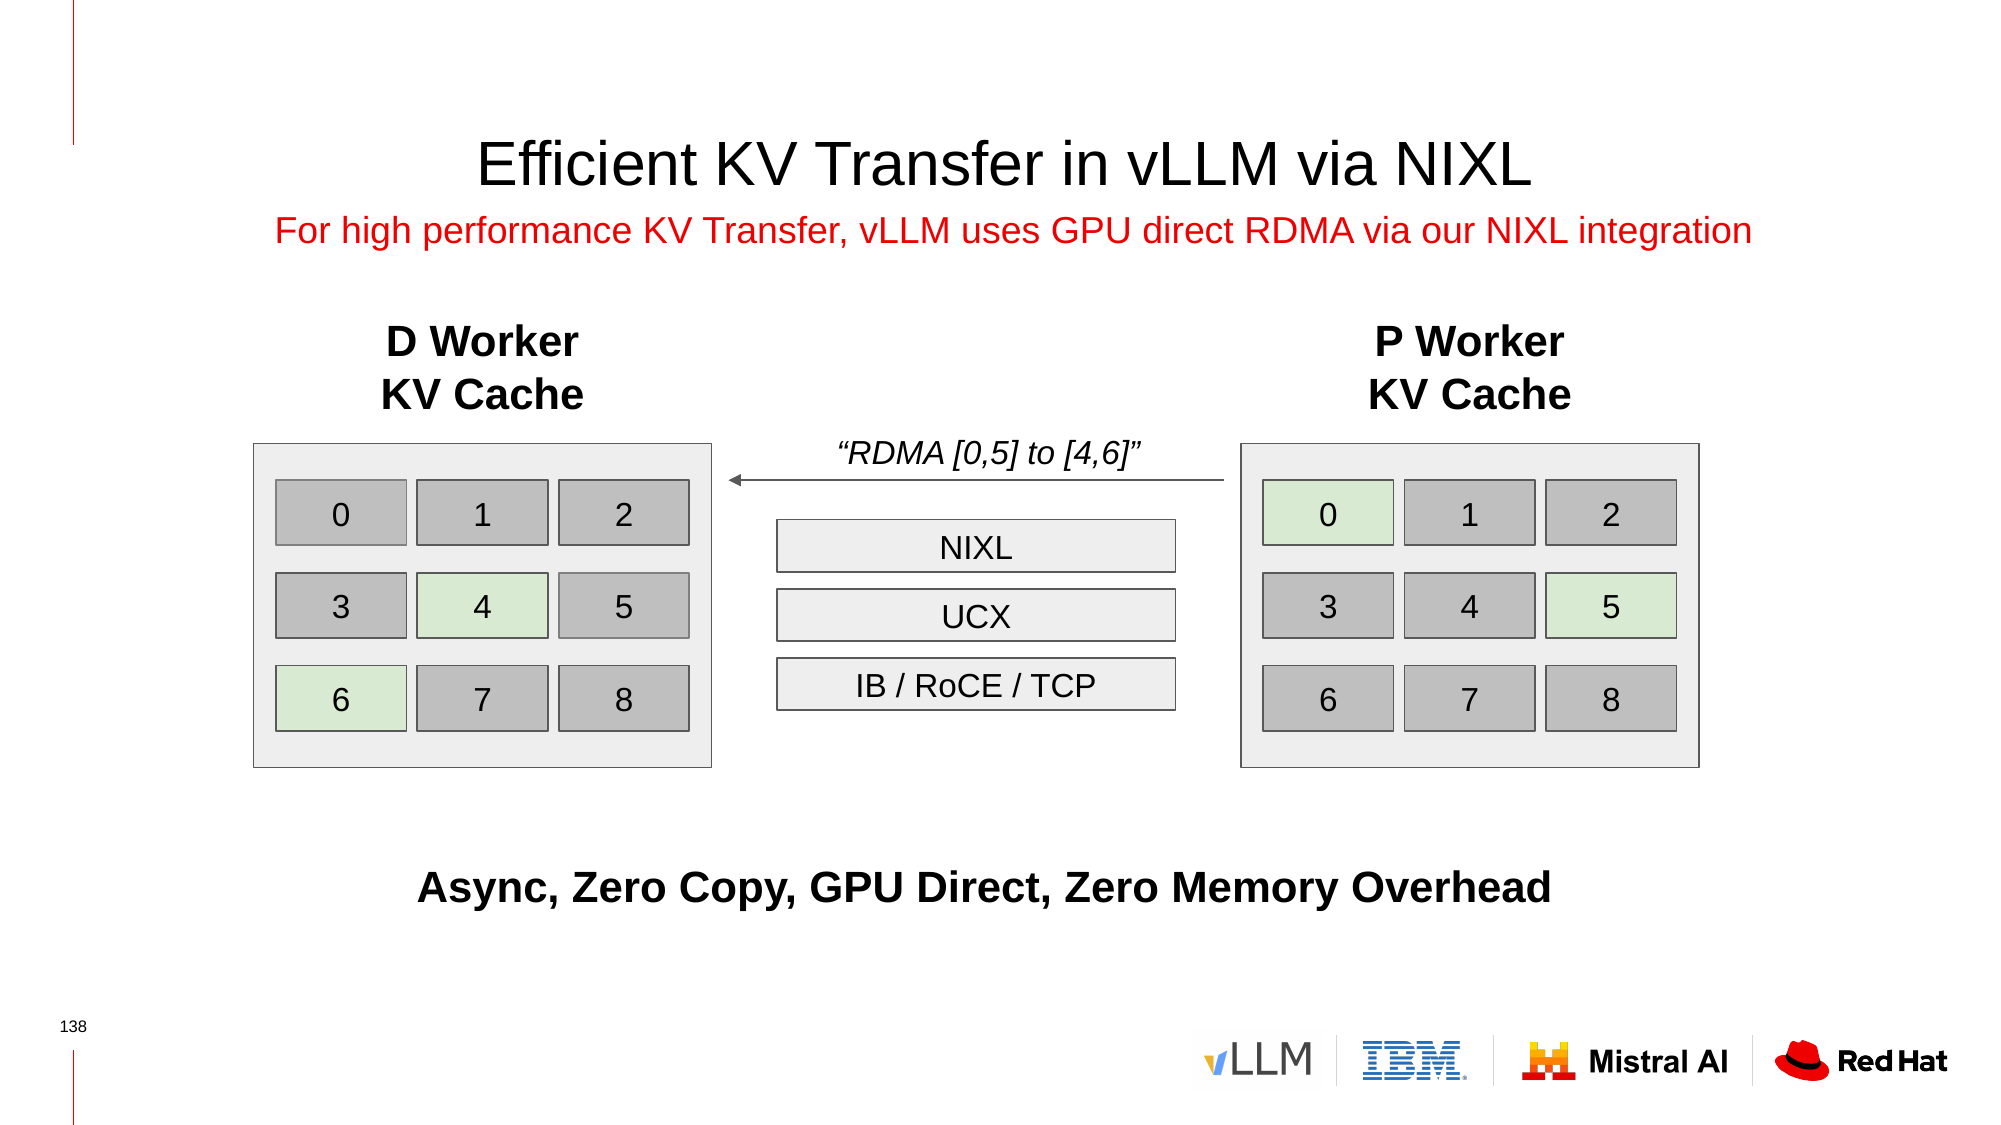

Efficient KV Transfer in vLLM via NIXL
For high performance KV Transfer, vLLM uses GPU direct RDMA via our NIXL integration
D Worker
KV Cache
P Worker KV Cache
“RDMA [0,5] to [4,6]”

0
1
2
0
1
2
NIXL
3
4
5
3
4
5
UCX
IB / RoCE / TCP
6
7
8
6
7
8
Async, Zero Copy, GPU Direct, Zero Memory Overhead
138